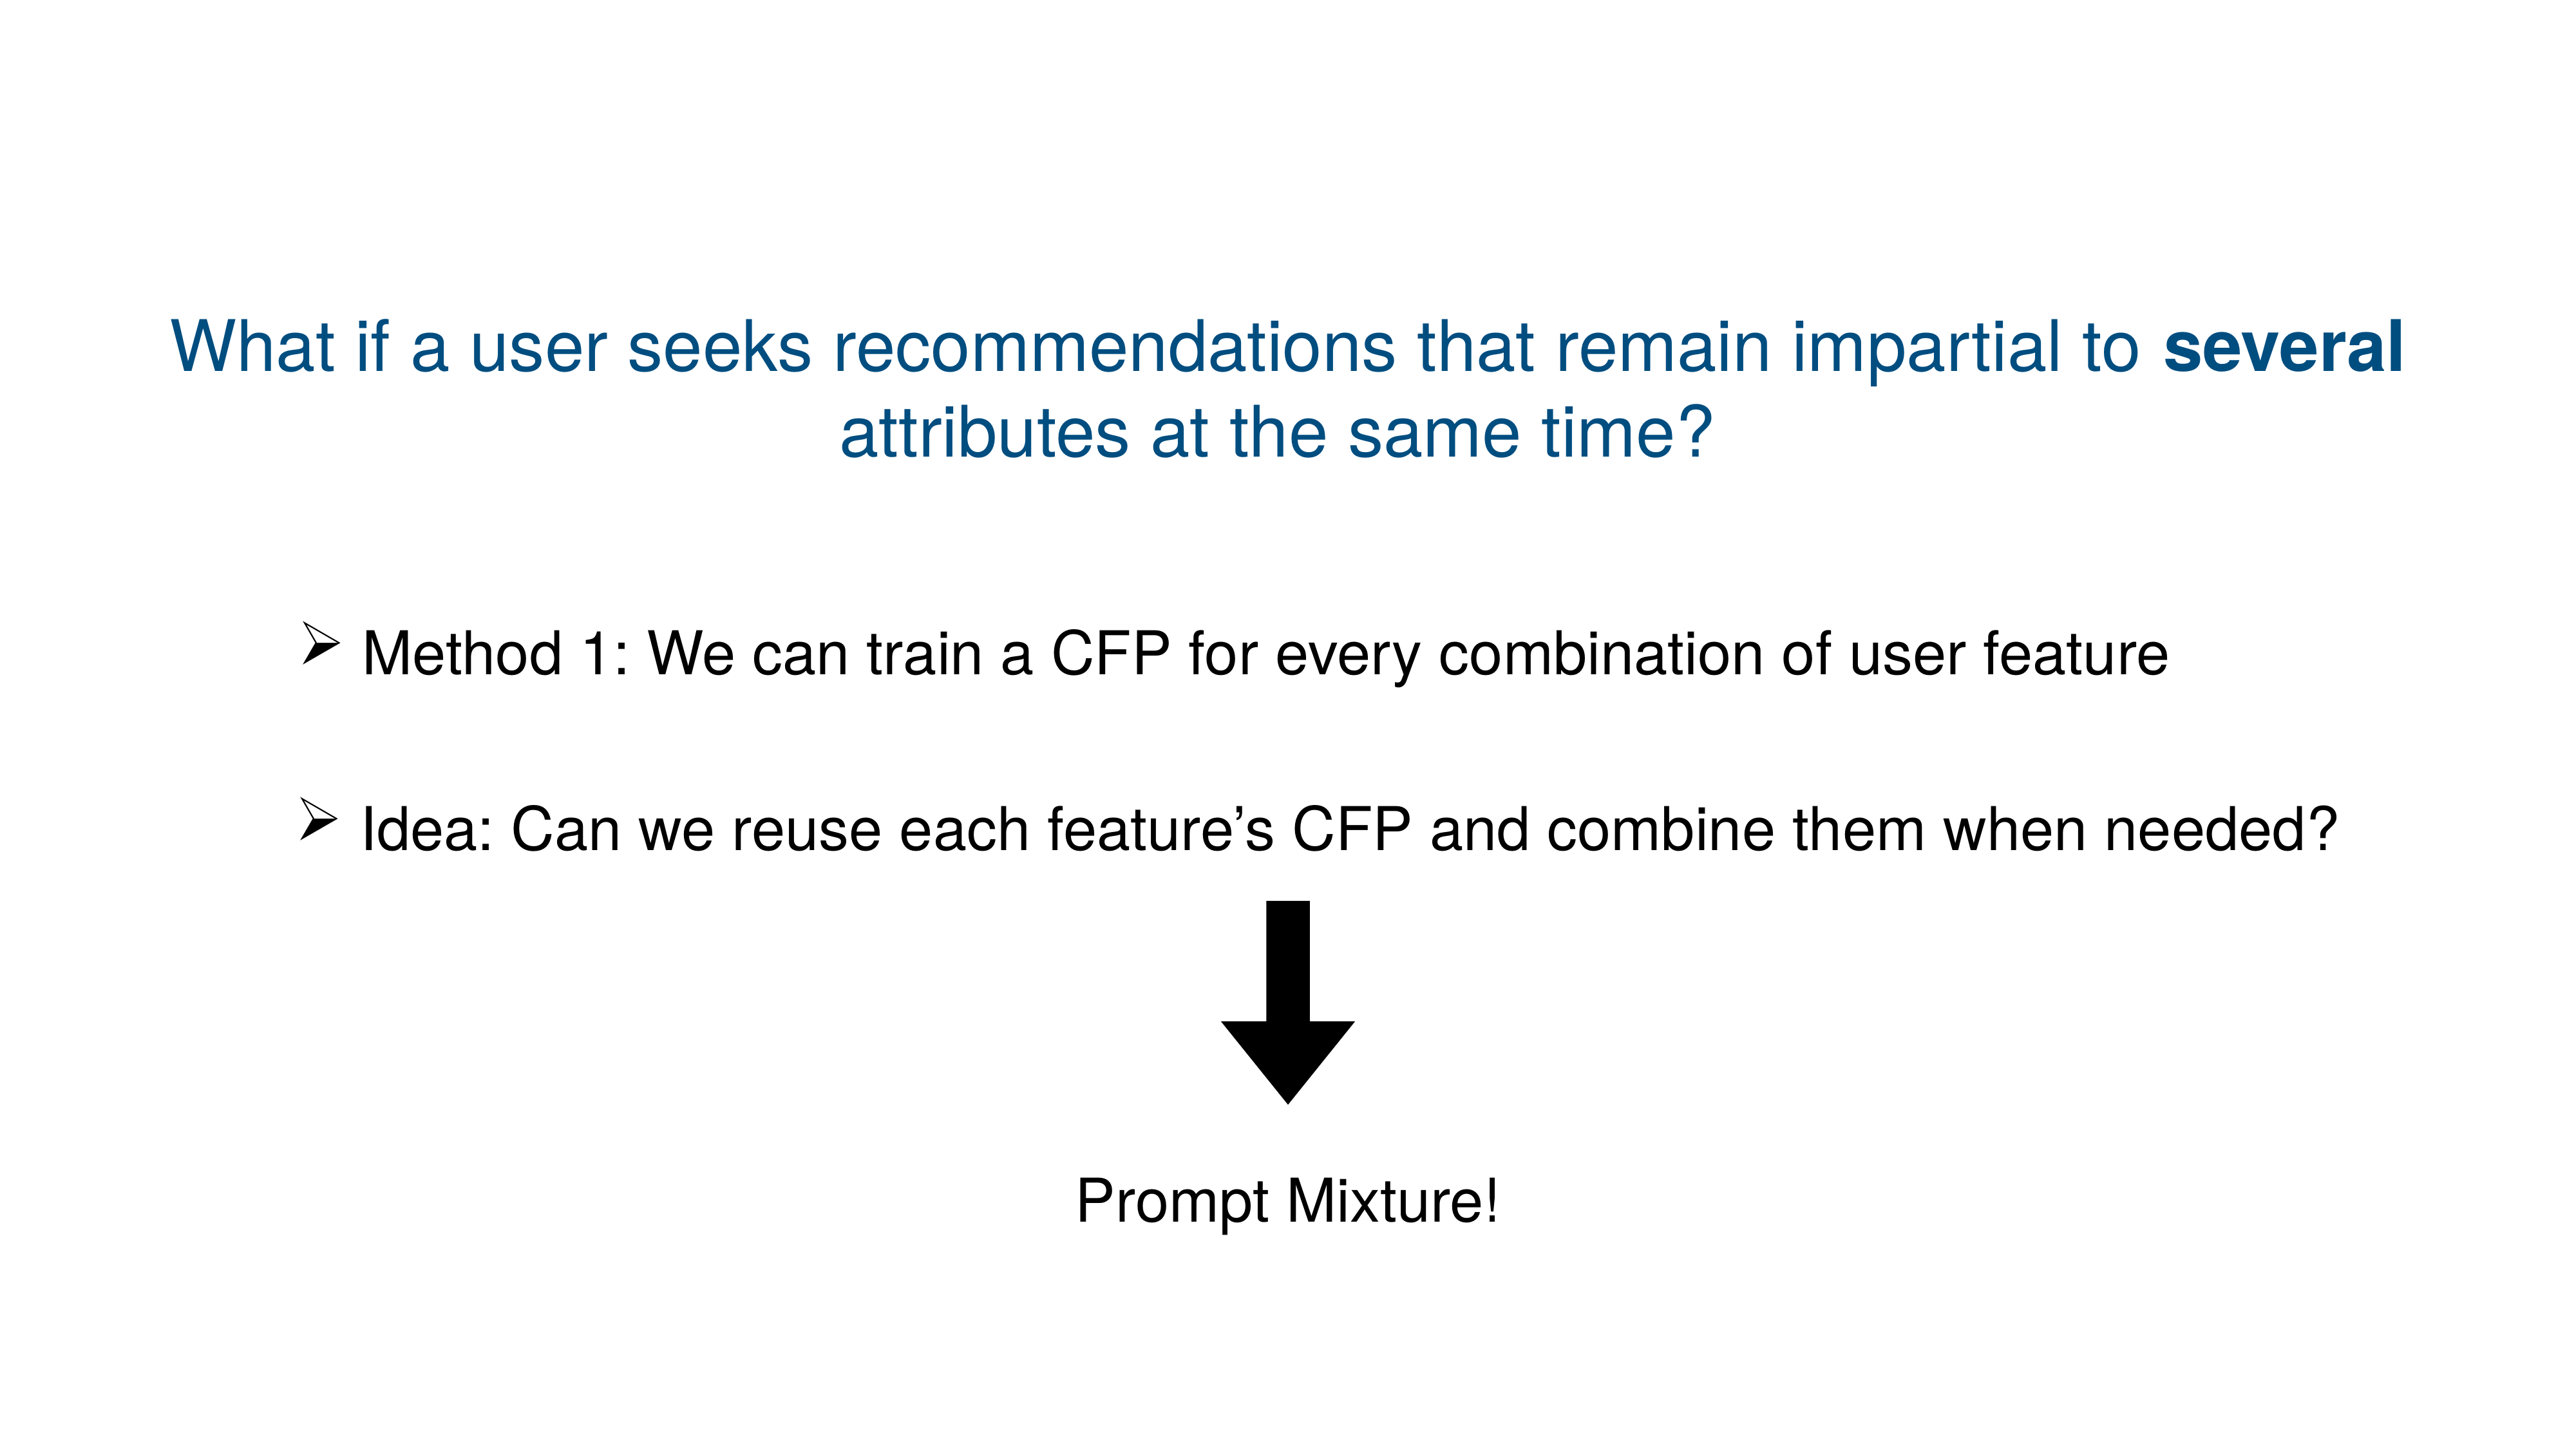

What if a user seeks recommendations that remain impartial to several attributes at the same time?
 Method 1: We can train a CFP for every combination of user feature
 Idea: Can we reuse each feature’s CFP and combine them when needed?

Prompt Mixture!
56